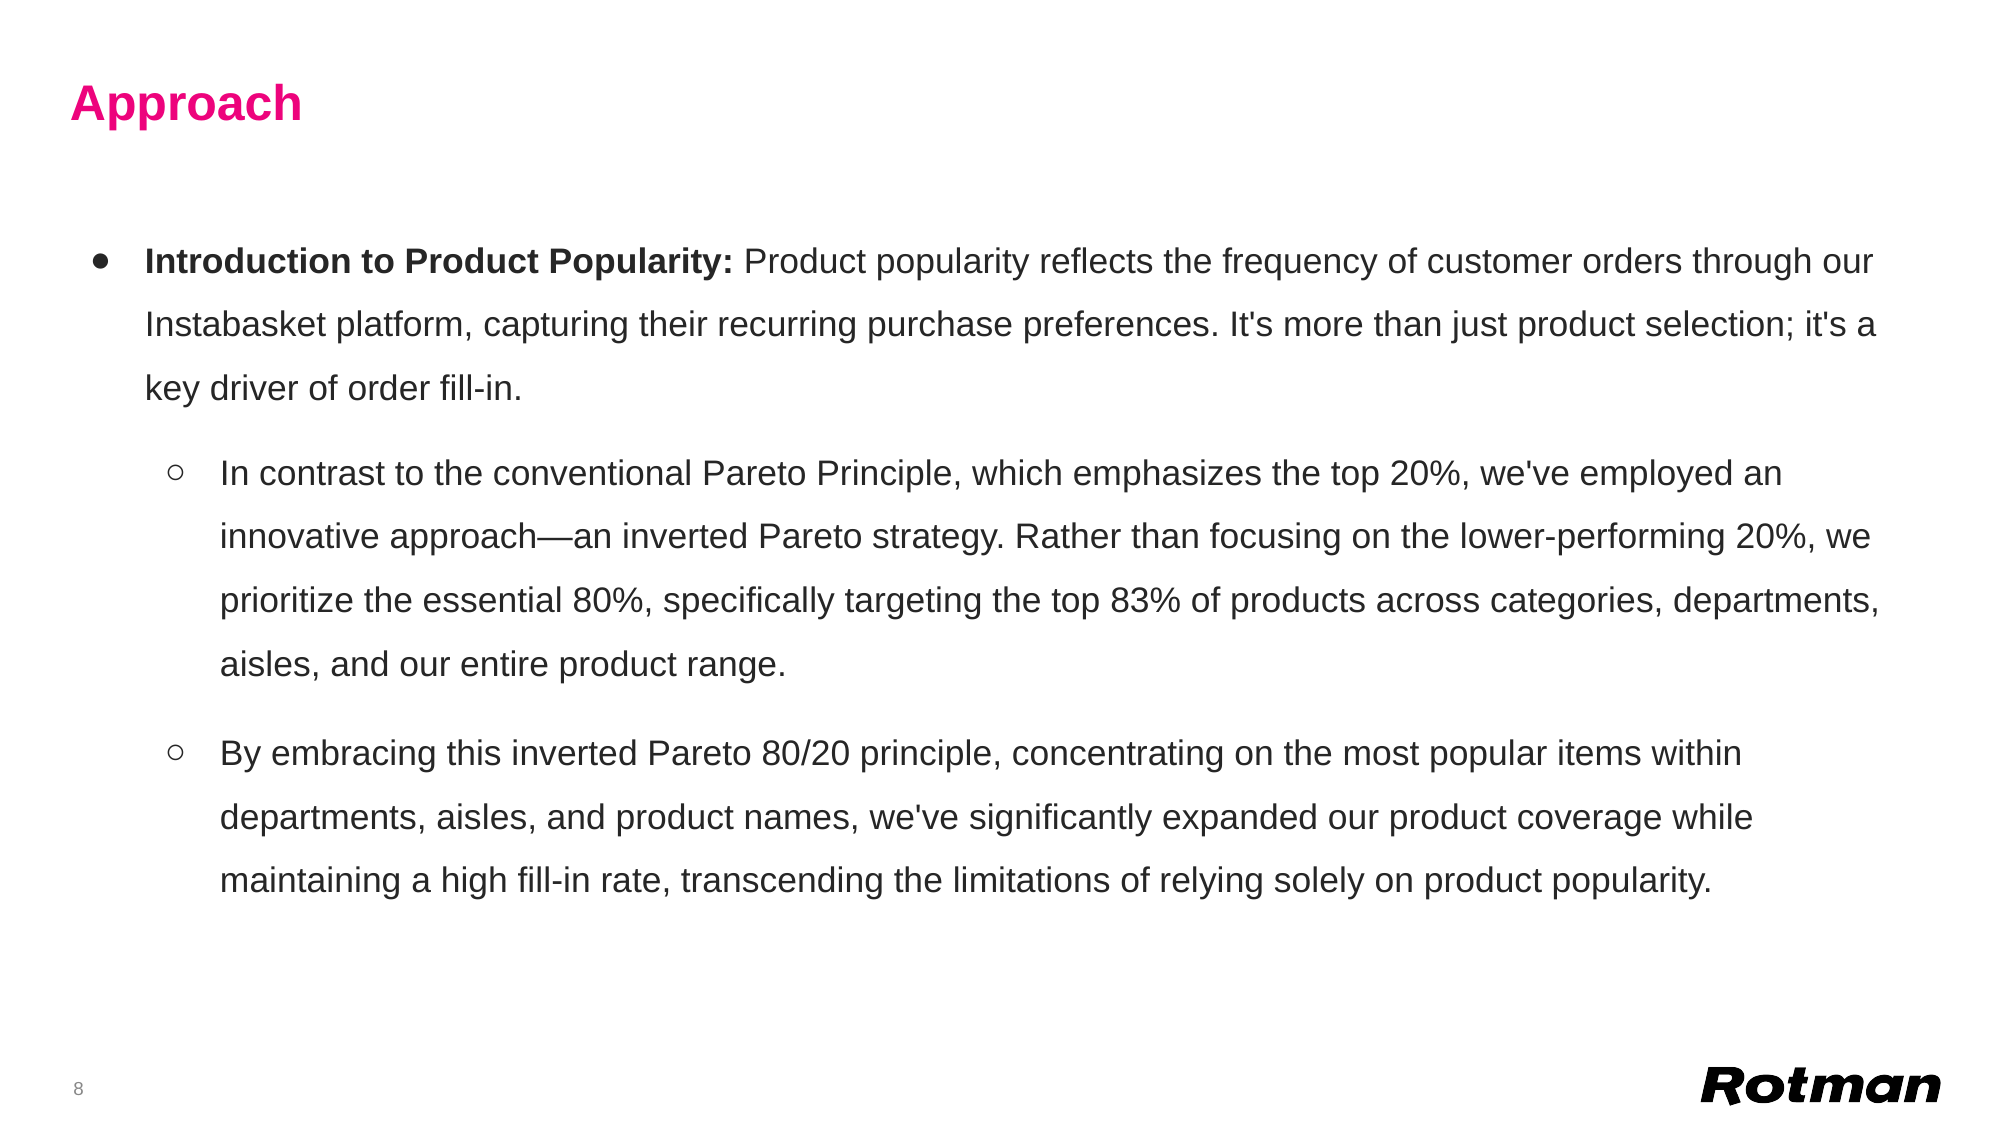

# Approach
Introduction to Product Popularity: Product popularity reflects the frequency of customer orders through our Instabasket platform, capturing their recurring purchase preferences. It's more than just product selection; it's a key driver of order fill-in.
In contrast to the conventional Pareto Principle, which emphasizes the top 20%, we've employed an innovative approach—an inverted Pareto strategy. Rather than focusing on the lower-performing 20%, we prioritize the essential 80%, specifically targeting the top 83% of products across categories, departments, aisles, and our entire product range.
By embracing this inverted Pareto 80/20 principle, concentrating on the most popular items within departments, aisles, and product names, we've significantly expanded our product coverage while maintaining a high fill-in rate, transcending the limitations of relying solely on product popularity.

8